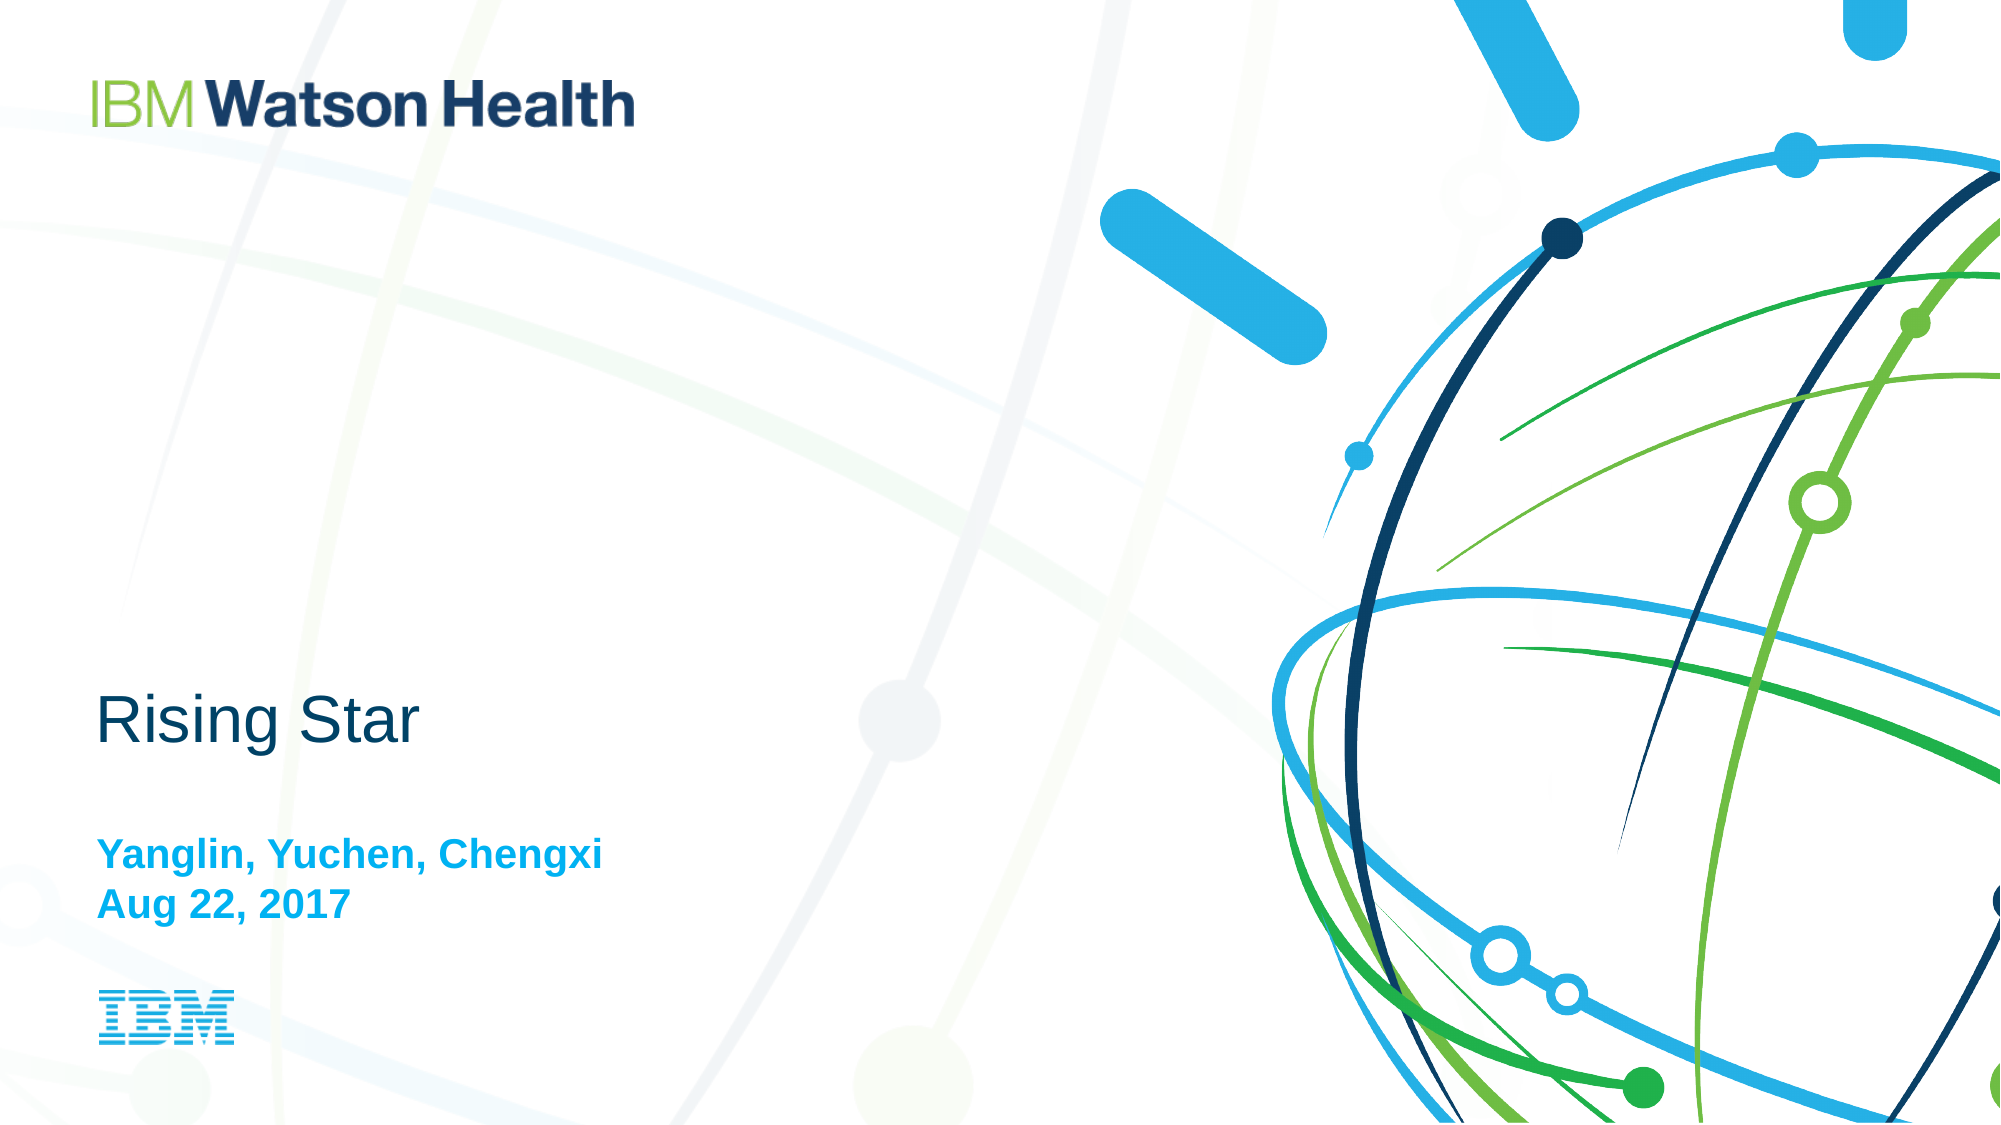

Rising Star
Yanglin, Yuchen, Chengxi
Aug 22, 2017